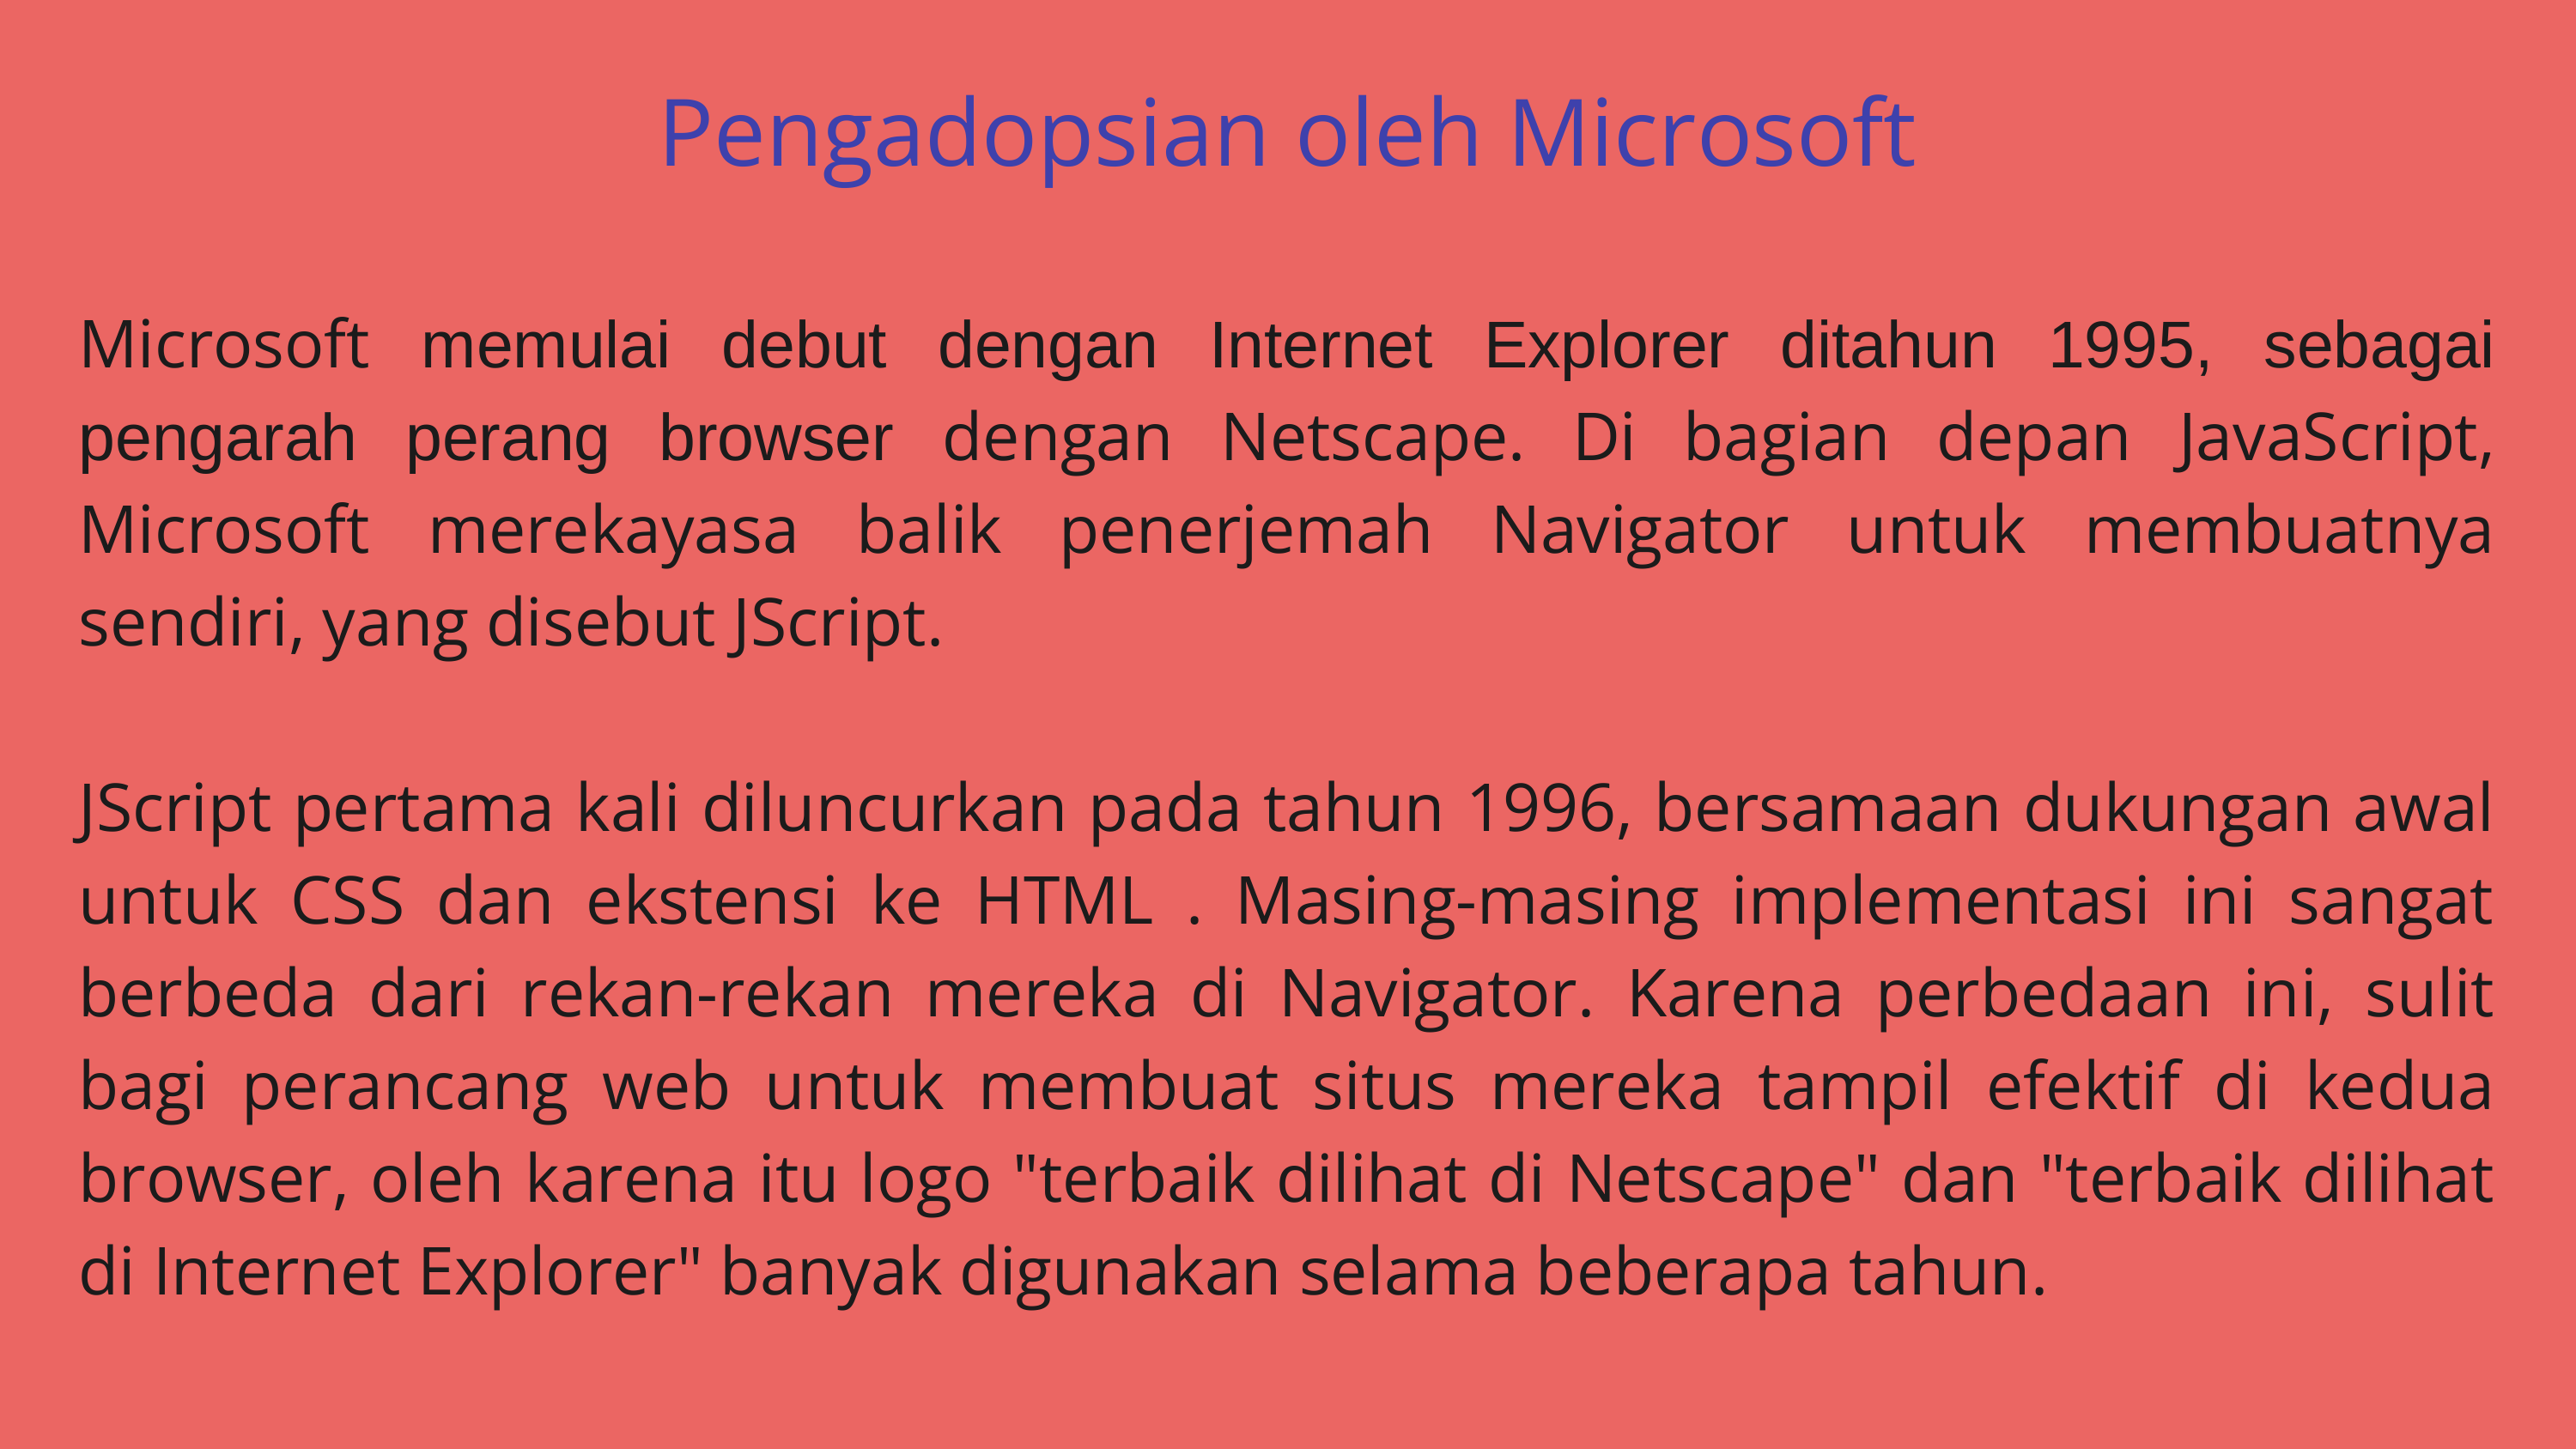

Pengadopsian oleh Microsoft

Microsoft memulai debut dengan Internet Explorer ditahun 1995, sebagai pengarah perang browser dengan Netscape. Di bagian depan JavaScript, Microsoft merekayasa balik penerjemah Navigator untuk membuatnya sendiri, yang disebut JScript.

JScript pertama kali diluncurkan pada tahun 1996, bersamaan dukungan awal untuk CSS dan ekstensi ke HTML . Masing-masing implementasi ini sangat berbeda dari rekan-rekan mereka di Navigator. Karena perbedaan ini, sulit bagi perancang web untuk membuat situs mereka tampil efektif di kedua browser, oleh karena itu logo "terbaik dilihat di Netscape" dan "terbaik dilihat di Internet Explorer" banyak digunakan selama beberapa tahun.